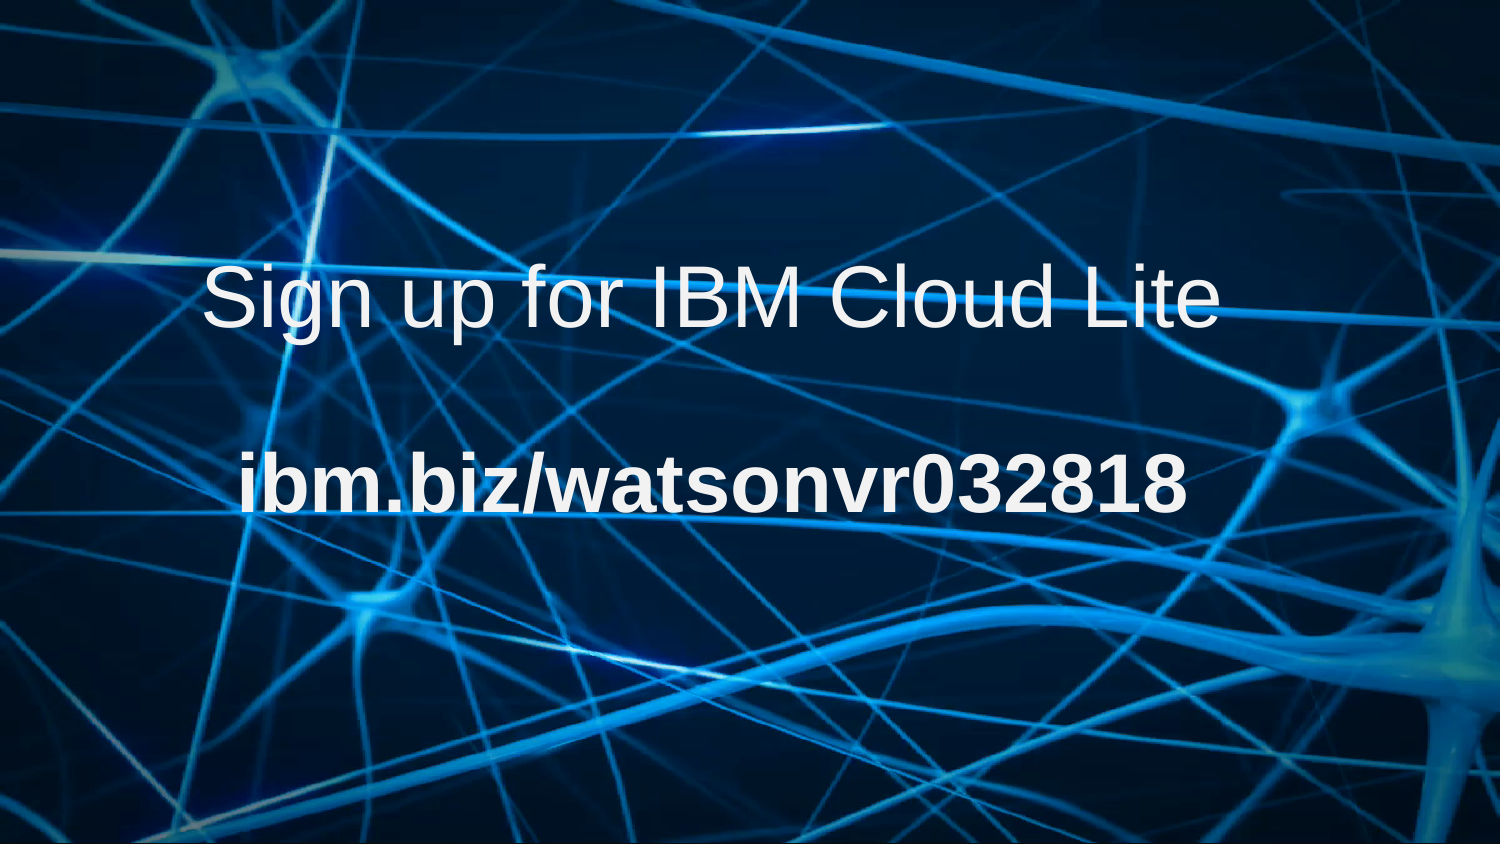

# Sign up for IBM Cloud Lite
ibm.biz/watsonvr032818